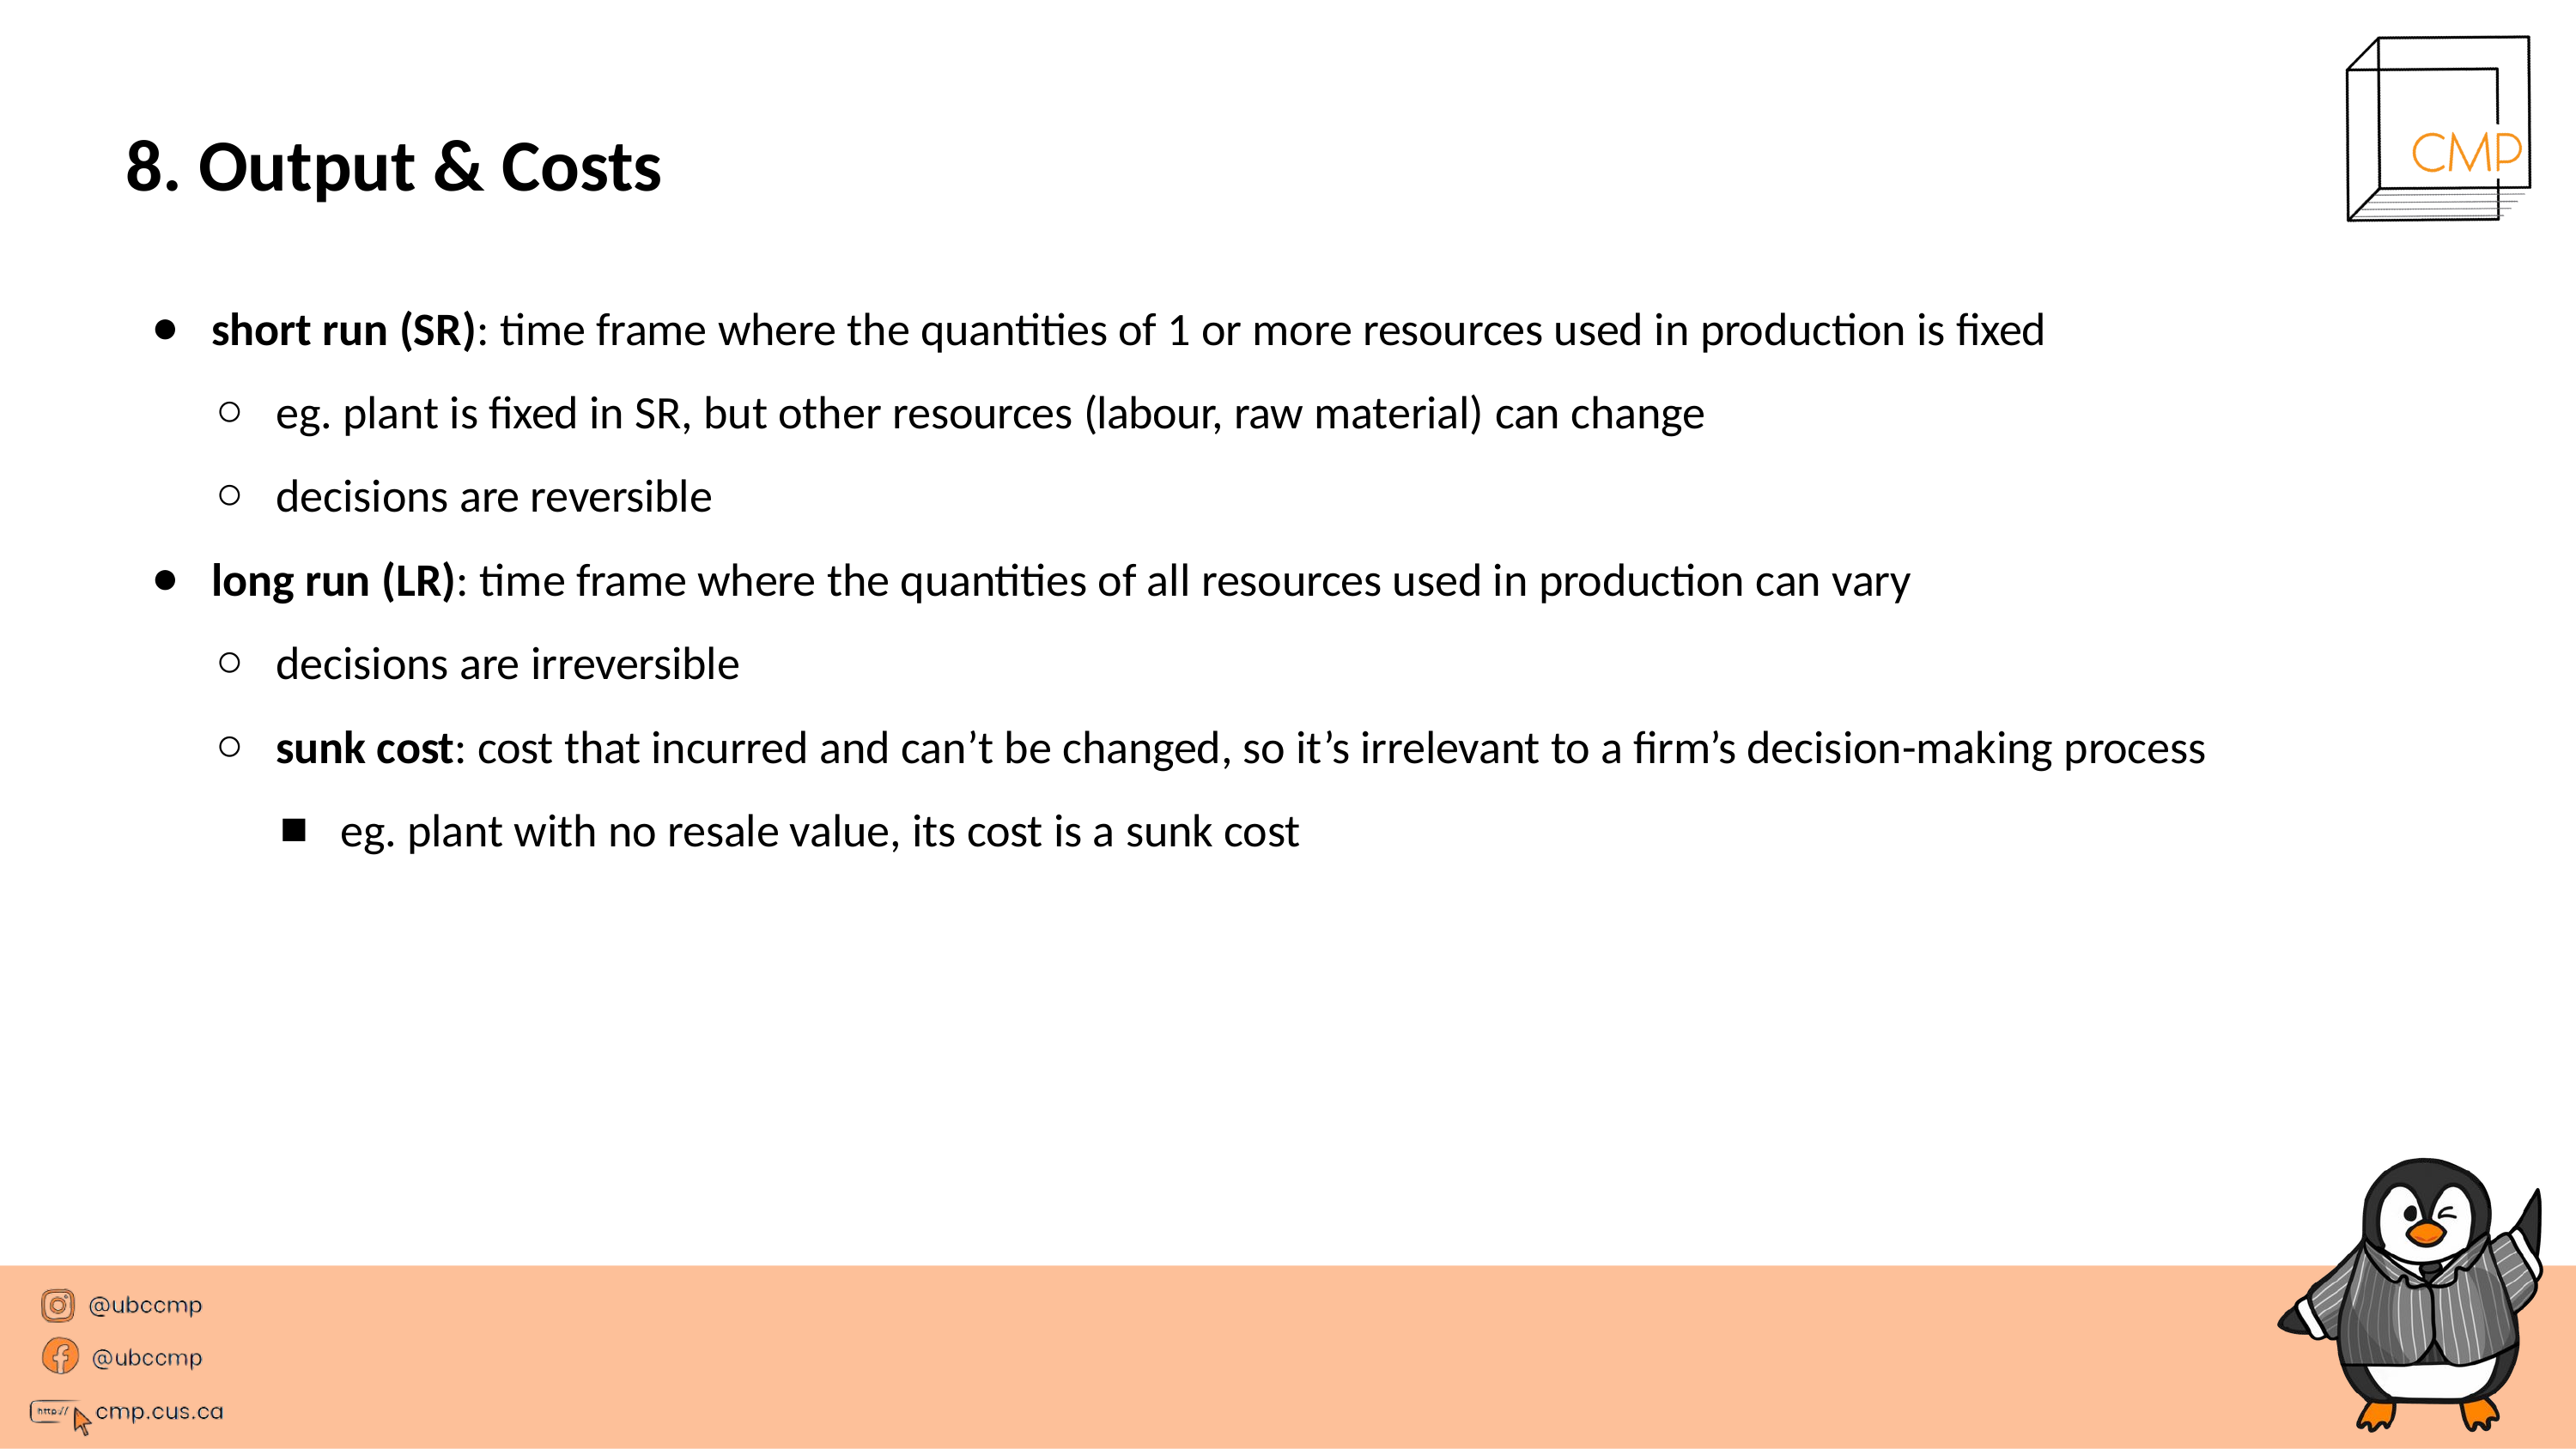

# 8. Output & Costs
short run (SR): time frame where the quantities of 1 or more resources used in production is fixed
eg. plant is fixed in SR, but other resources (labour, raw material) can change
decisions are reversible
long run (LR): time frame where the quantities of all resources used in production can vary
decisions are irreversible
sunk cost: cost that incurred and can’t be changed, so it’s irrelevant to a firm’s decision-making process
eg. plant with no resale value, its cost is a sunk cost